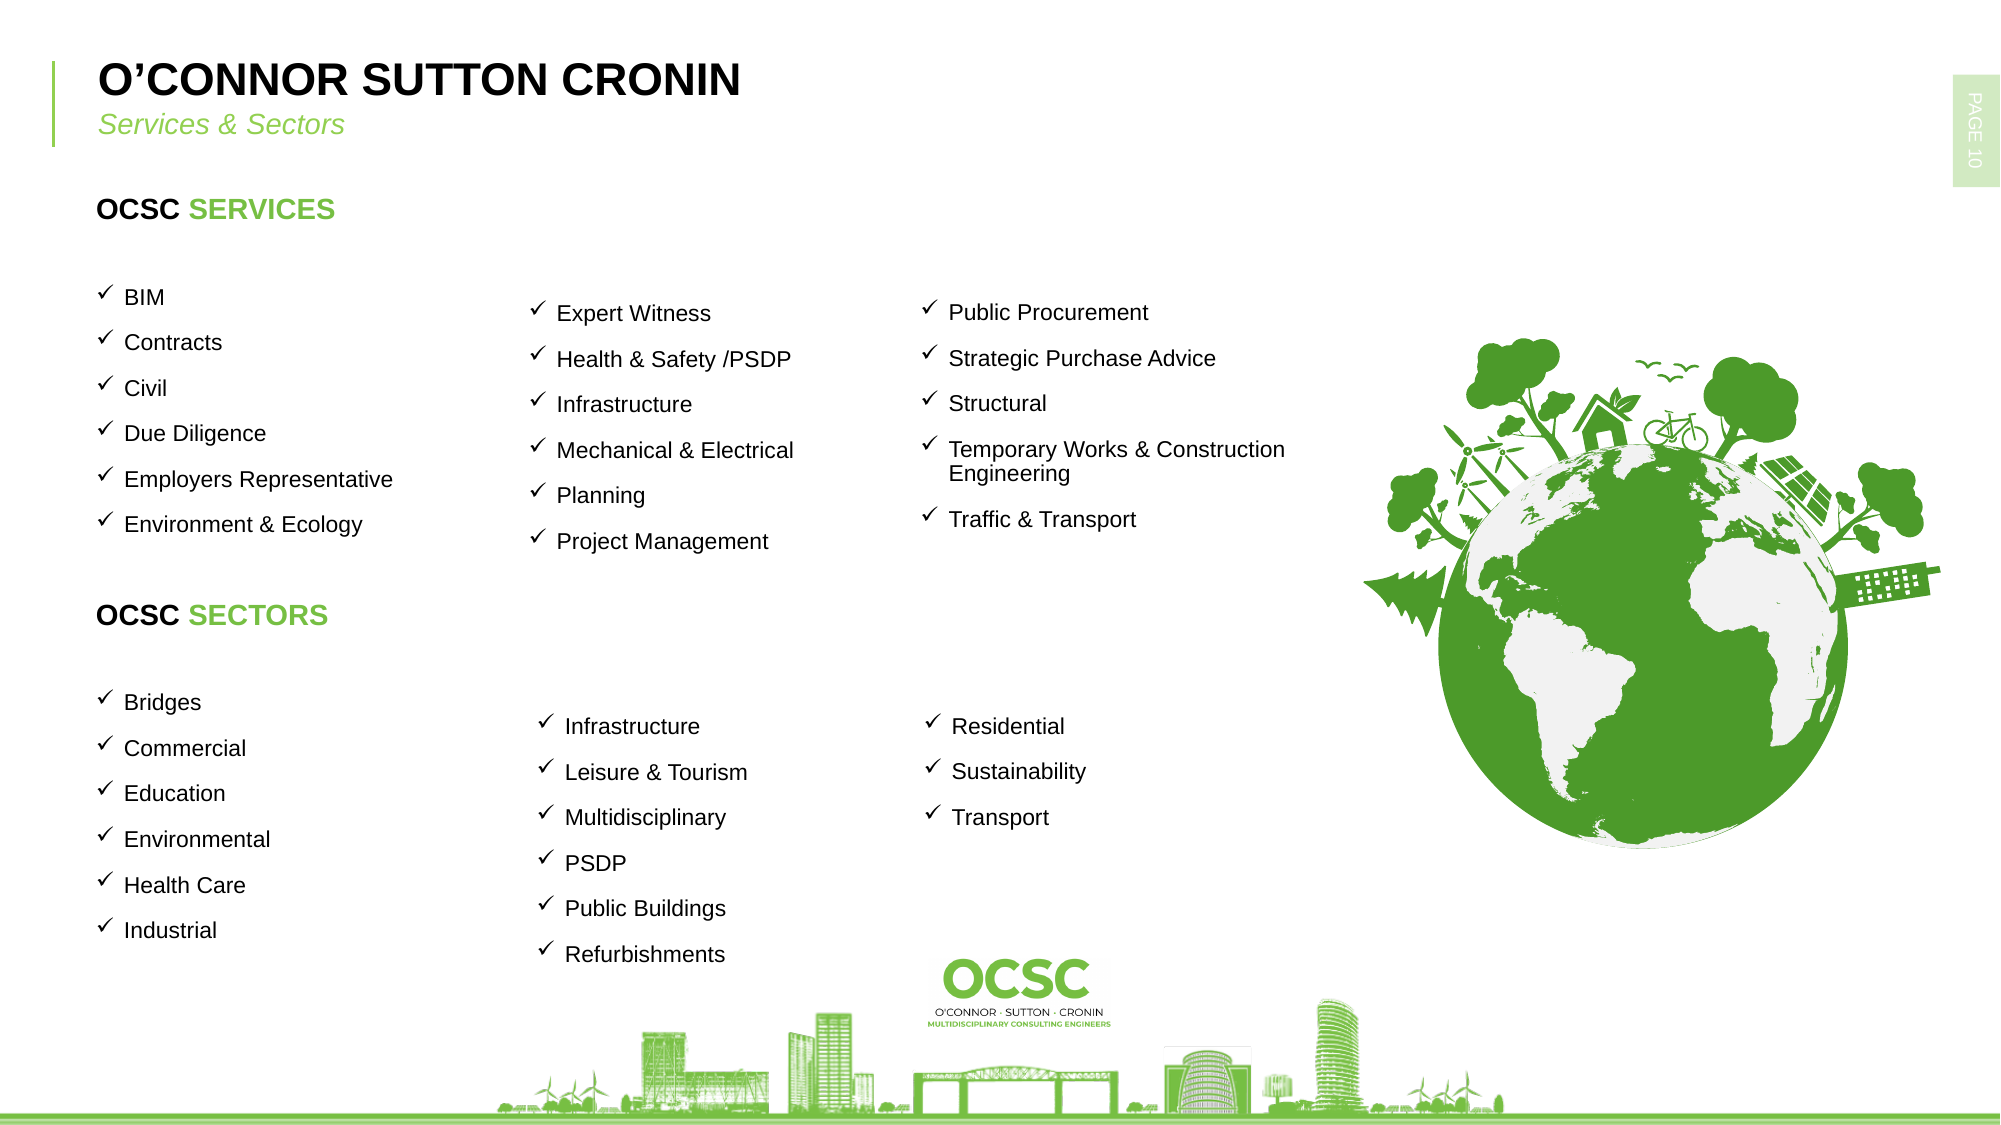

O’CONNOR SUTTON CRONIN
Services & Sectors
OCSC SERVICES

BIM
Contracts
Civil
Due Diligence
Employers Representative
Environment & Ecology

Public Procurement
Strategic Purchase Advice
Structural
Temporary Works & Construction Engineering
Traffic & Transport

Expert Witness
Health & Safety /PSDP
Infrastructure
Mechanical & Electrical
Planning
Project Management

OCSC SECTORS

Bridges
Commercial
Education
Environmental
Health Care
Industrial

Residential
Sustainability
Transport

Infrastructure
Leisure & Tourism
Multidisciplinary
PSDP
Public Buildings
Refurbishments